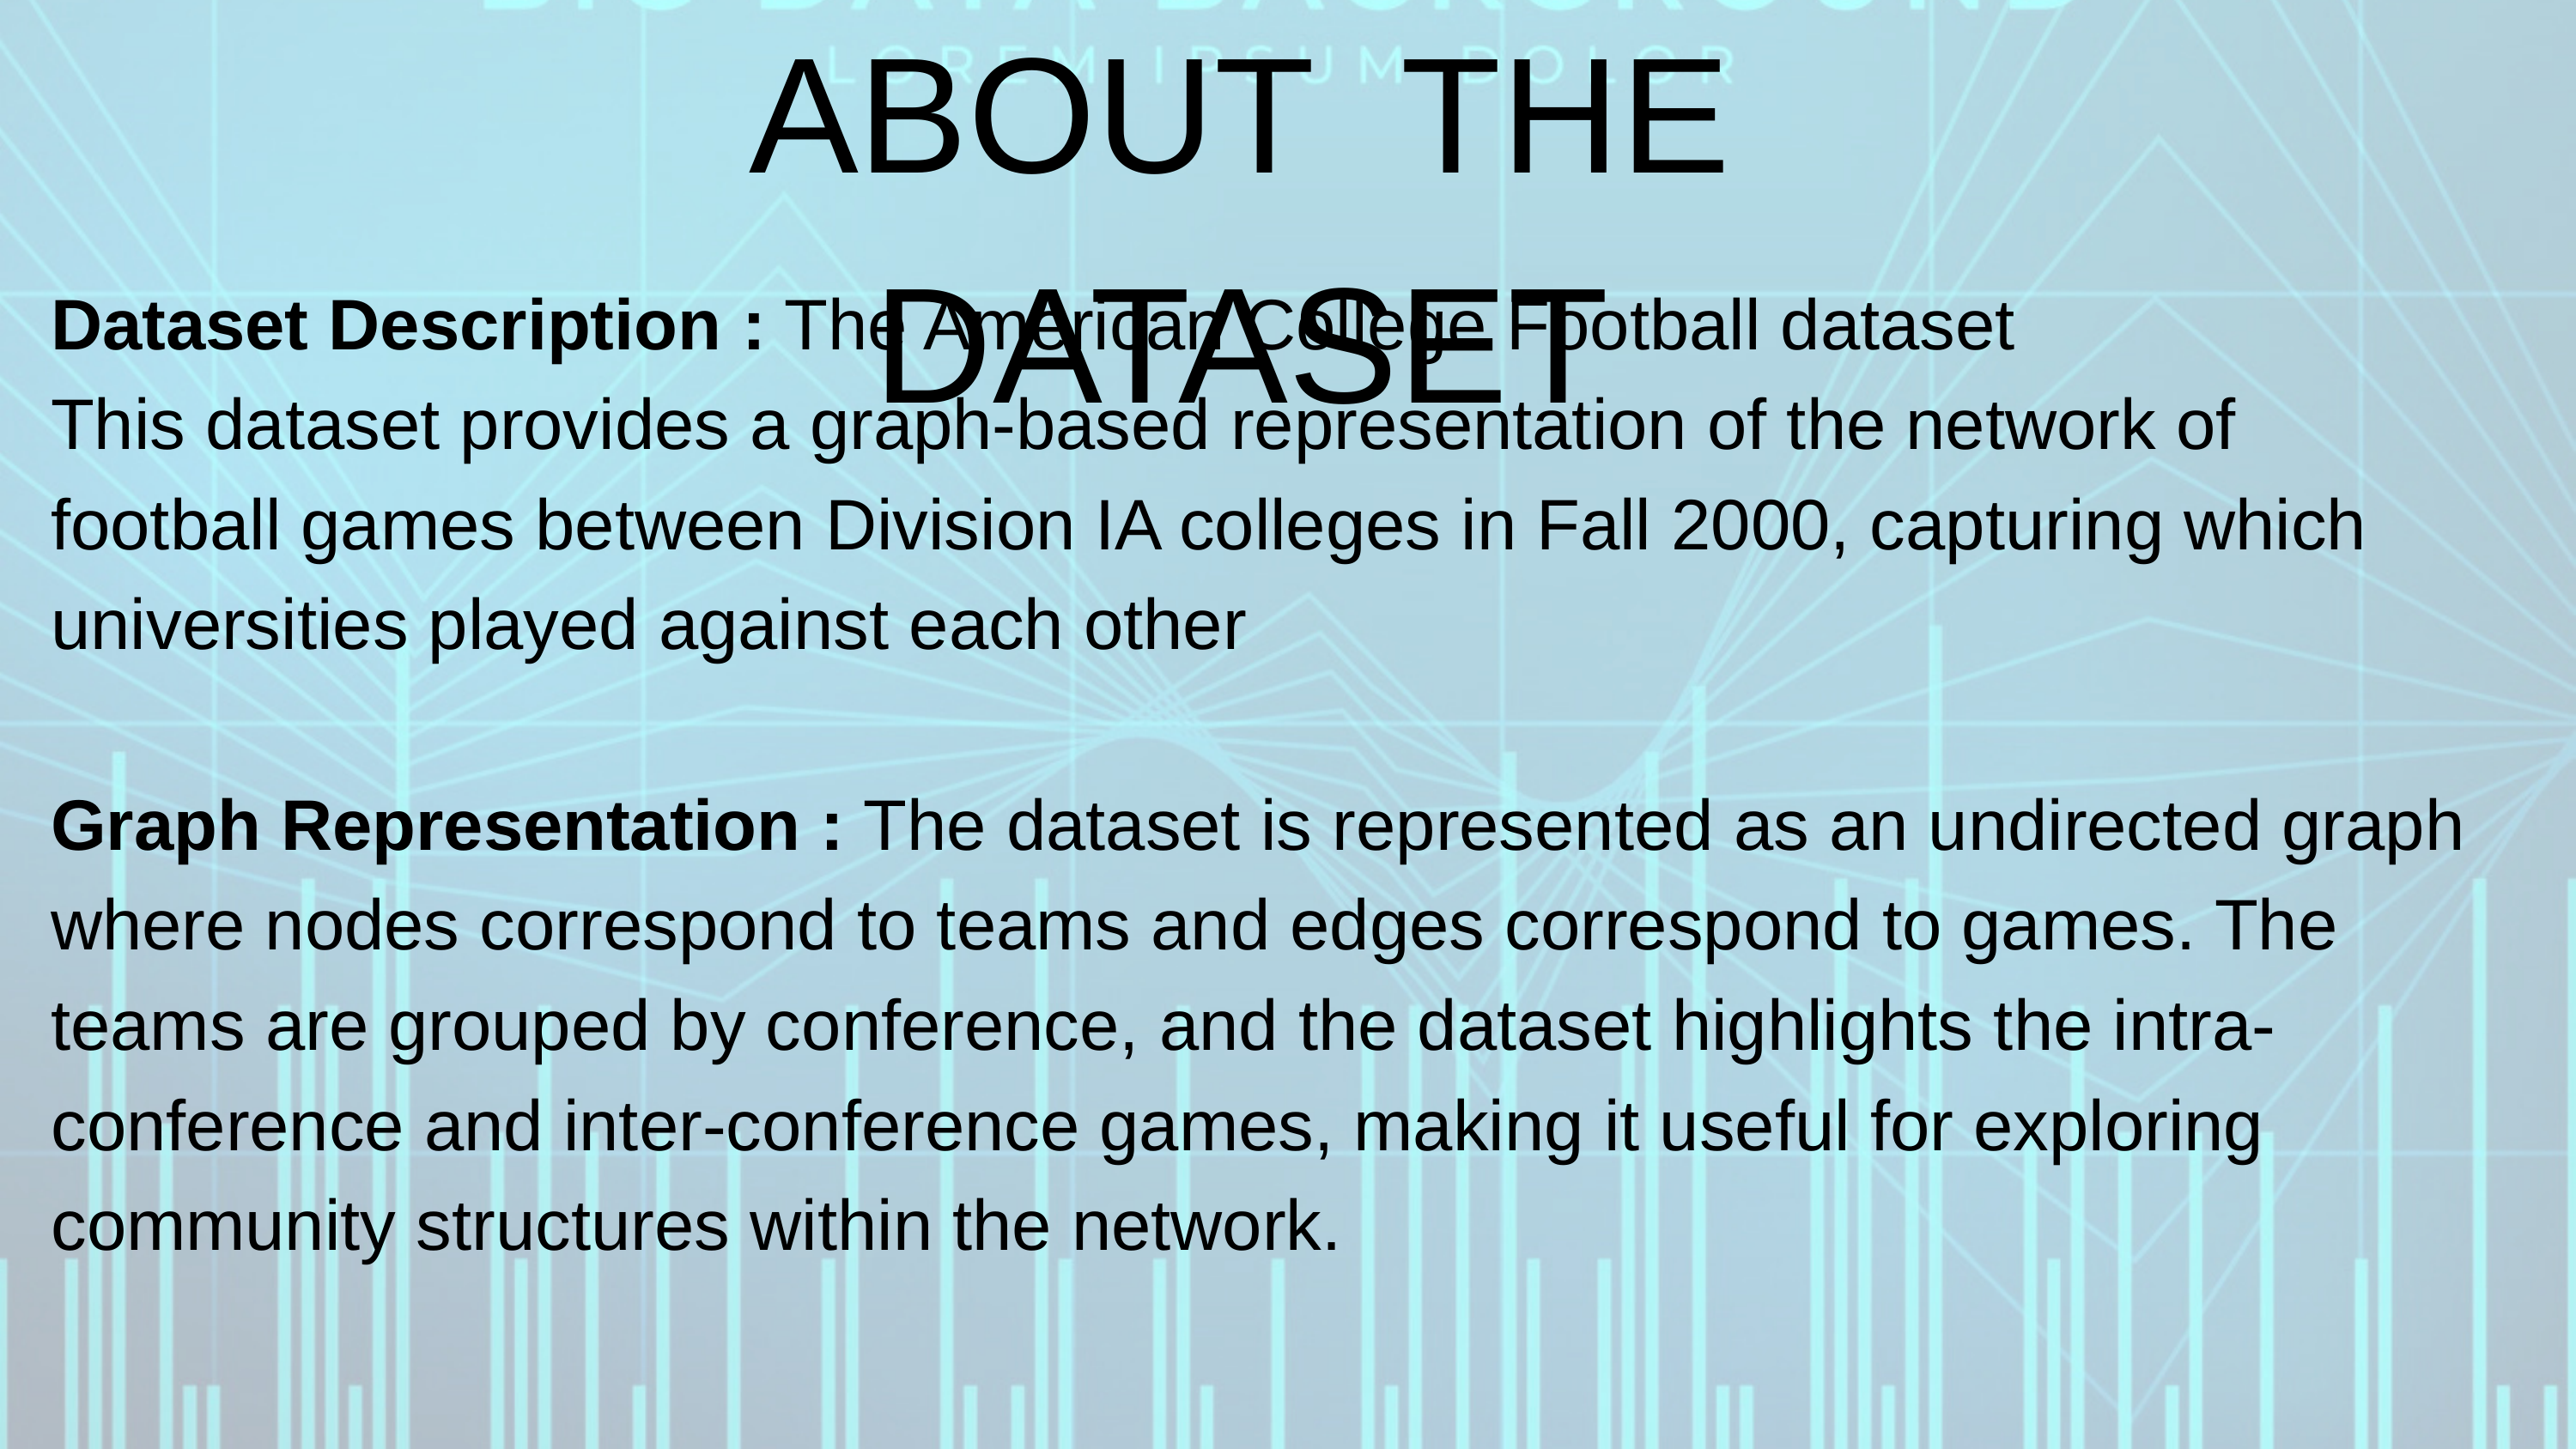

ABOUT  THE  DATASET
Dataset Description : The American College Football dataset
This dataset provides a graph-based representation of the network of football games between Division IA colleges in Fall 2000, capturing which universities played against each other

Graph Representation : The dataset is represented as an undirected graph where nodes correspond to teams and edges correspond to games. The teams are grouped by conference, and the dataset highlights the intra-conference and inter-conference games, making it useful for exploring community structures within the network.